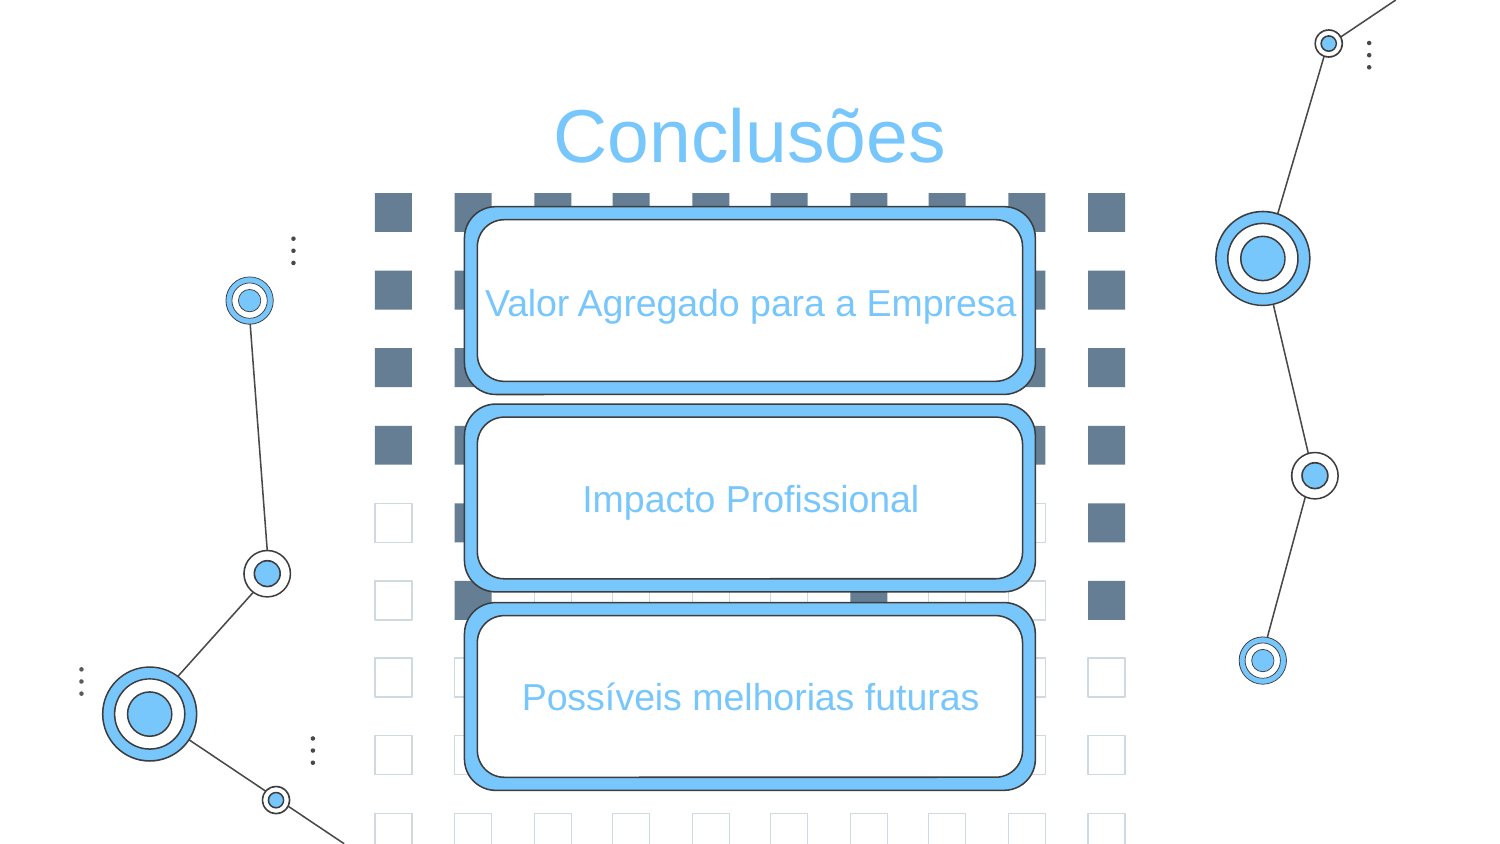

Conclusões

# Valor Agregado para a Empresa

Impacto Profissional

Possíveis melhorias futuras